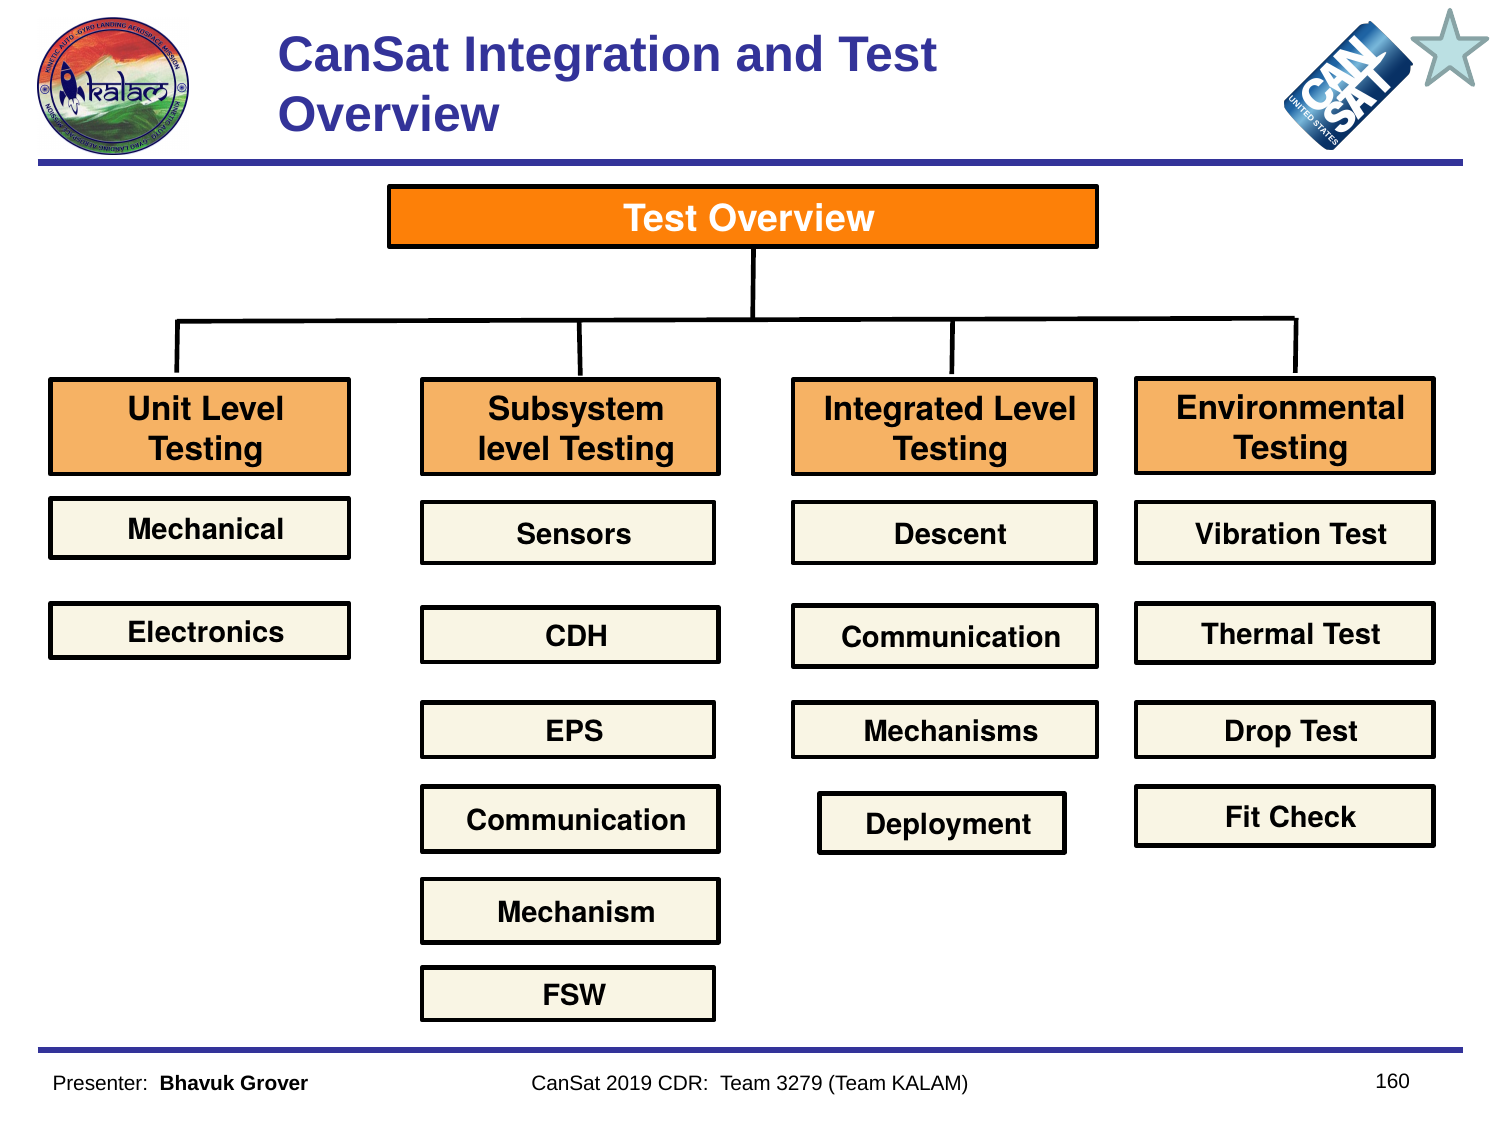

# CanSat Integration and Test Overview
Test Overview
Environmental Testing
Unit Level Testing
Subsystem level Testing
Integrated Level Testing
Mechanical
Vibration Test
Descent
Sensors
Electronics
Thermal Test
Communication
CDH
Mechanisms
Drop Test
EPS
Fit Check
Communication
Deployment
Mechanism
FSW
160
Presenter:  Bhavuk Grover
CanSat 2019 CDR:  Team 3279 (Team KALAM)